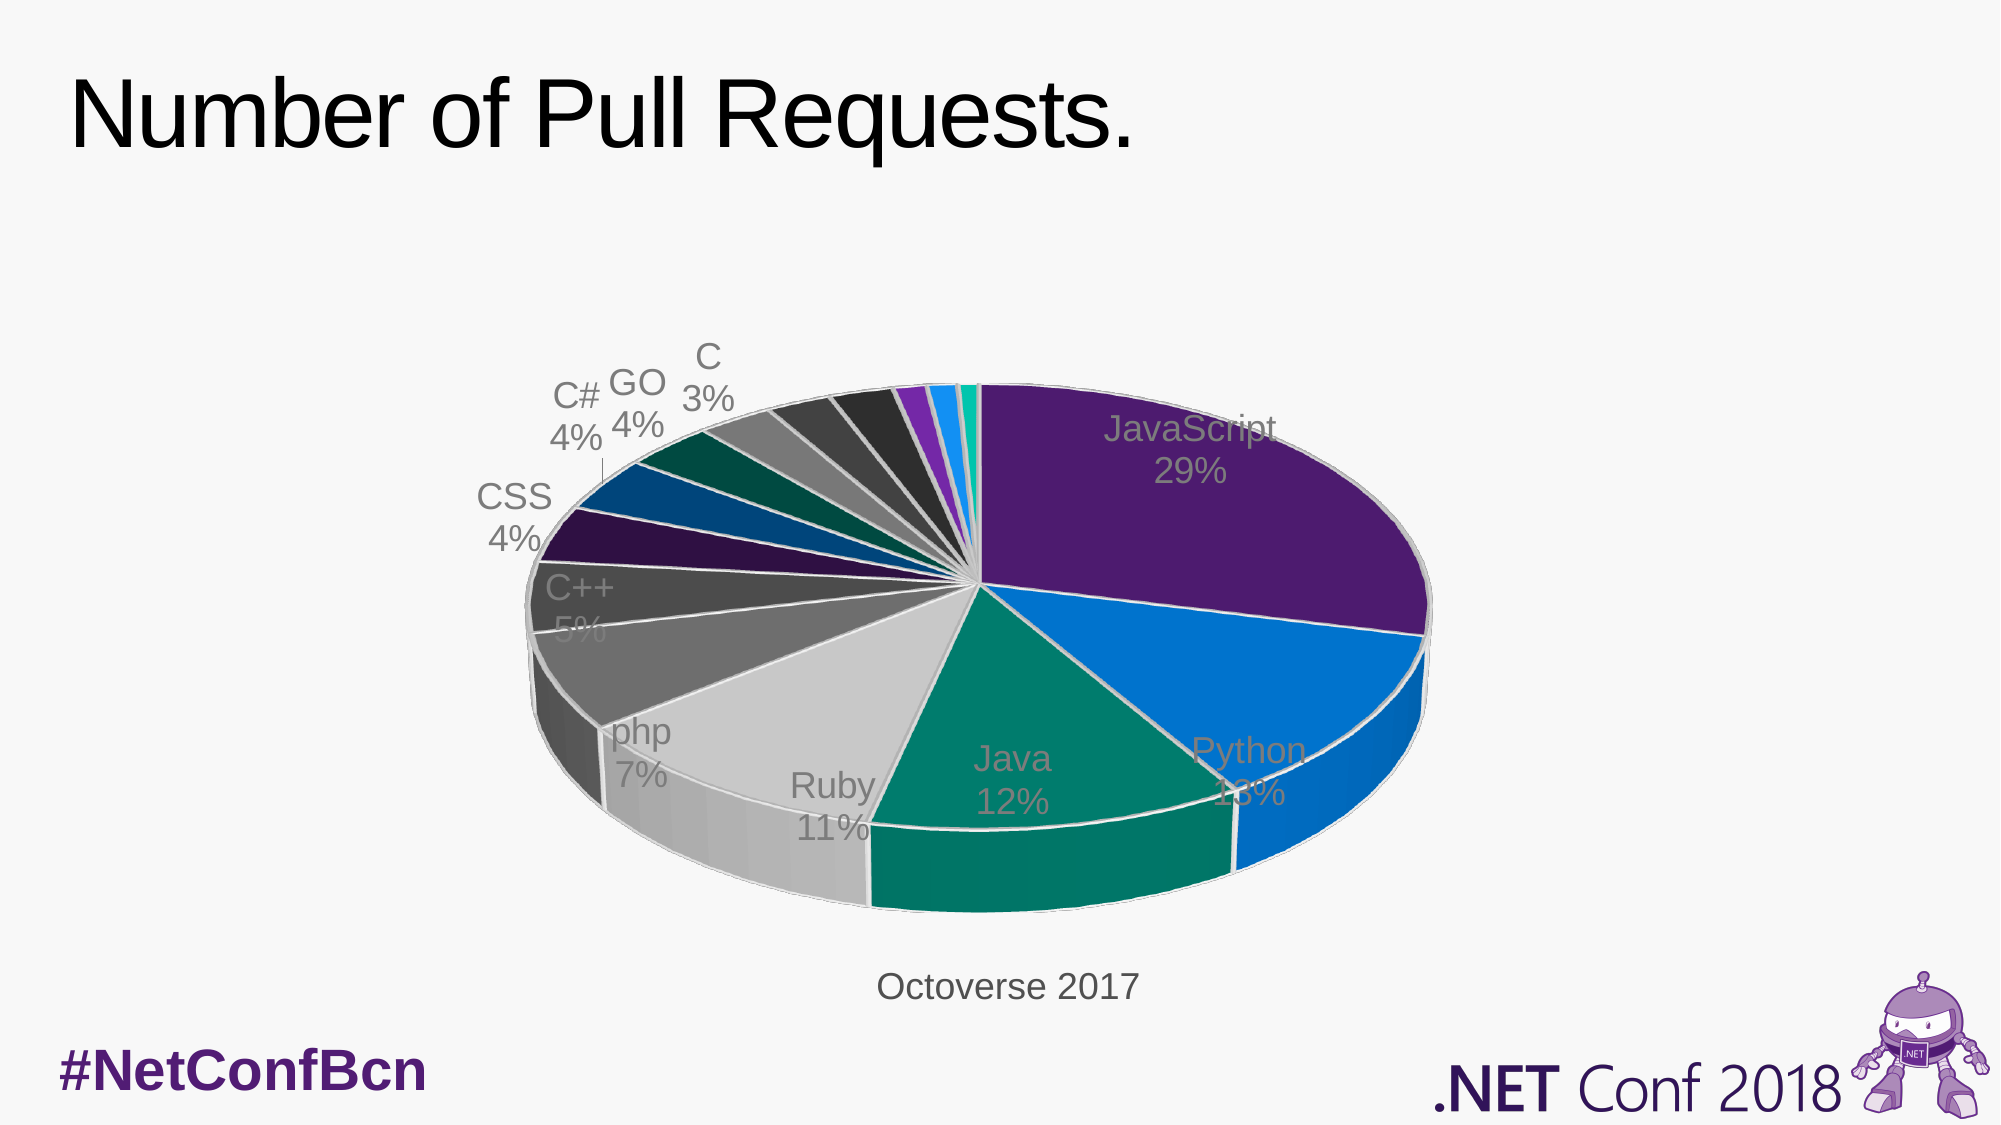

# Number of Pull Requests.

[unsupported chart]

Octoverse 2017